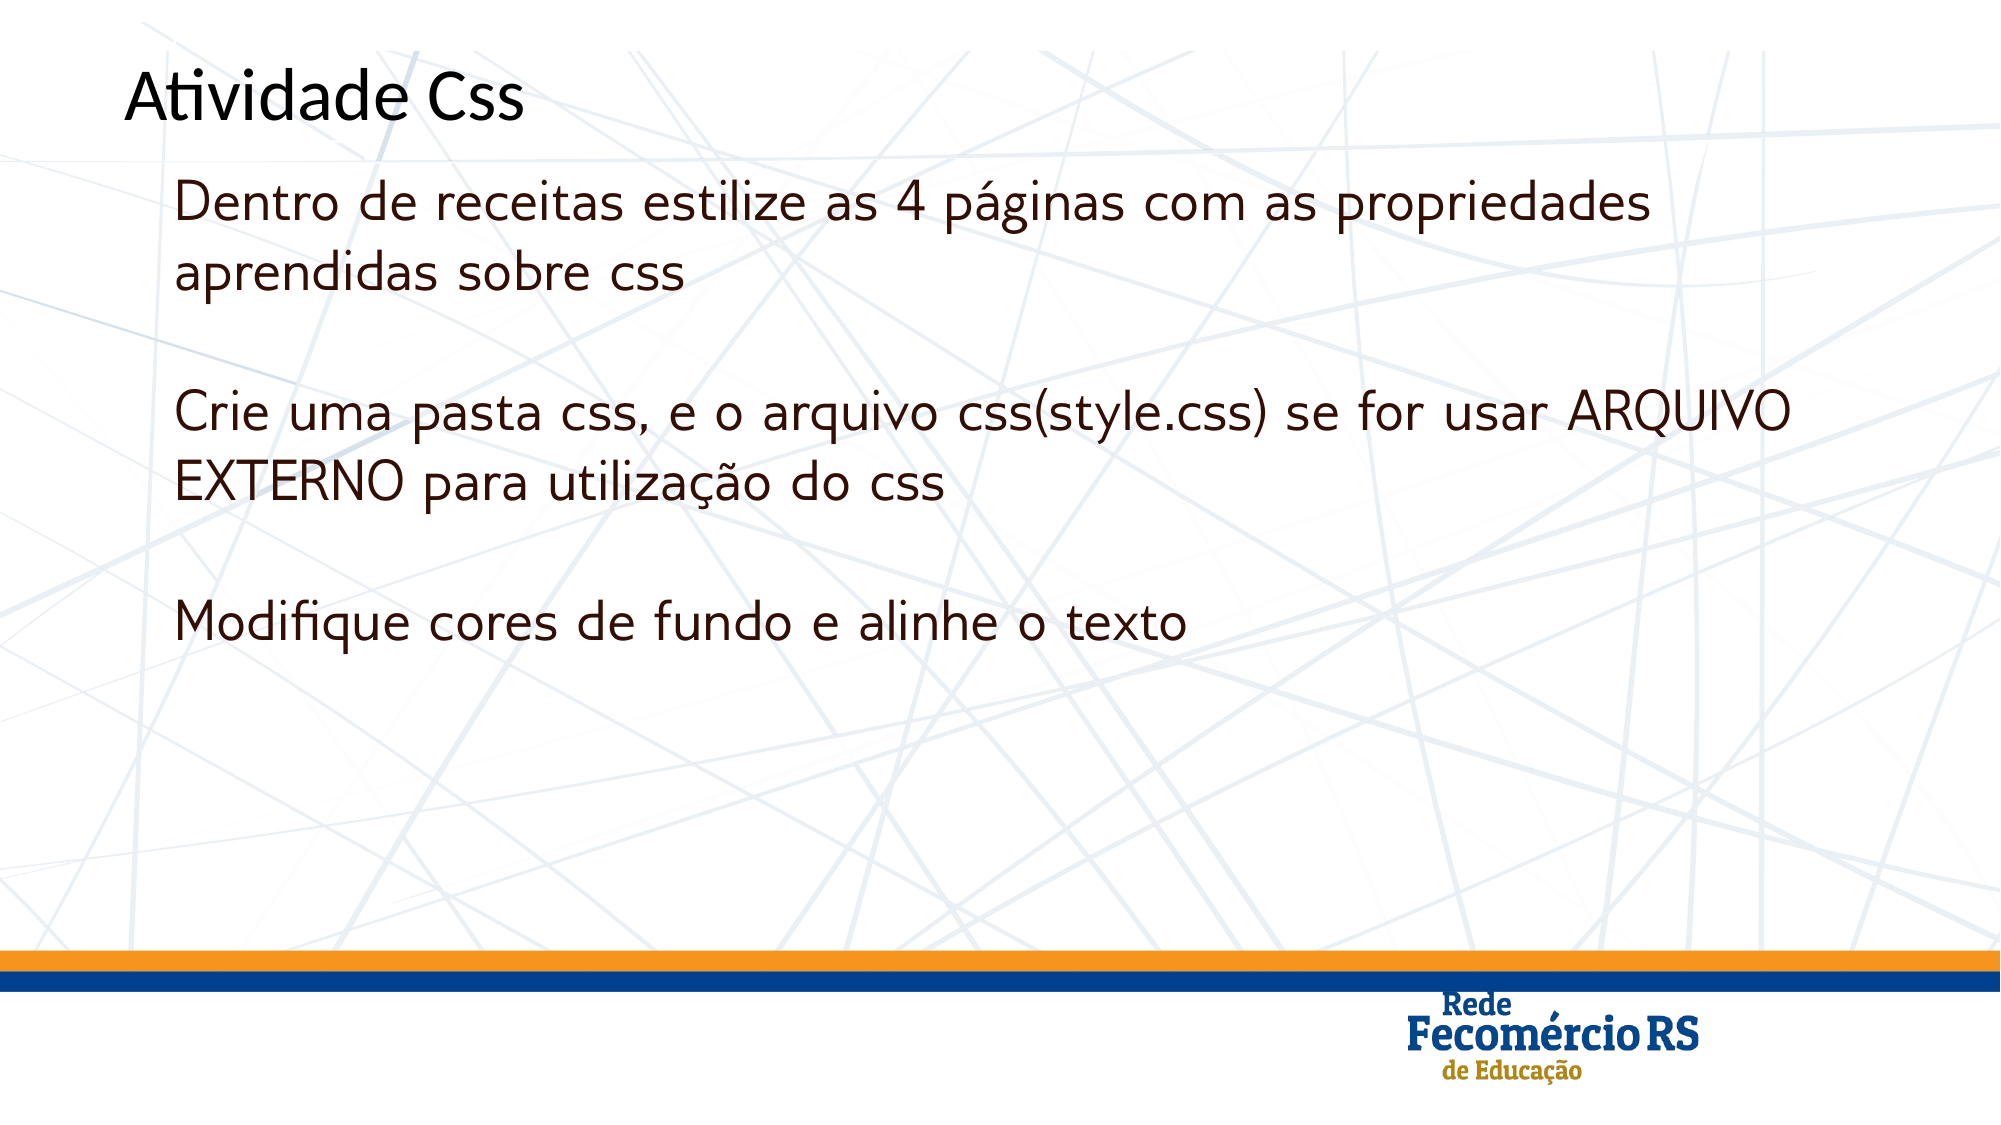

Atividade Css
Dentro de receitas estilize as 4 páginas com as propriedades aprendidas sobre css

Crie uma pasta css, e o arquivo css(style.css) se for usar ARQUIVO EXTERNO para utilização do css
Modifique cores de fundo e alinhe o texto